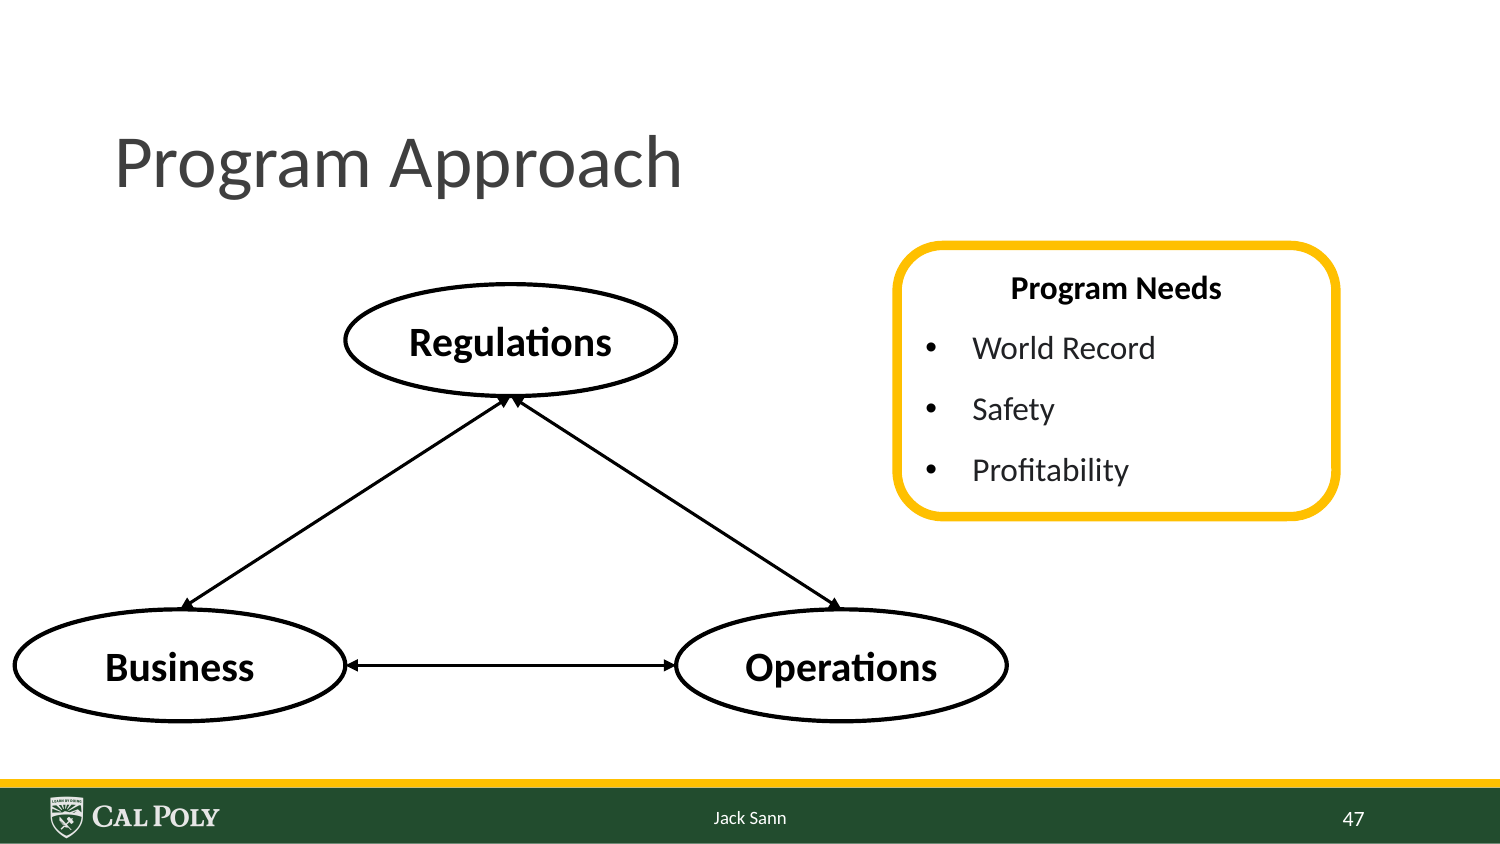

# Program Approach
Program Needs
World Record
Safety
Profitability
Regulations
Business
Operations
Jack Sann
47